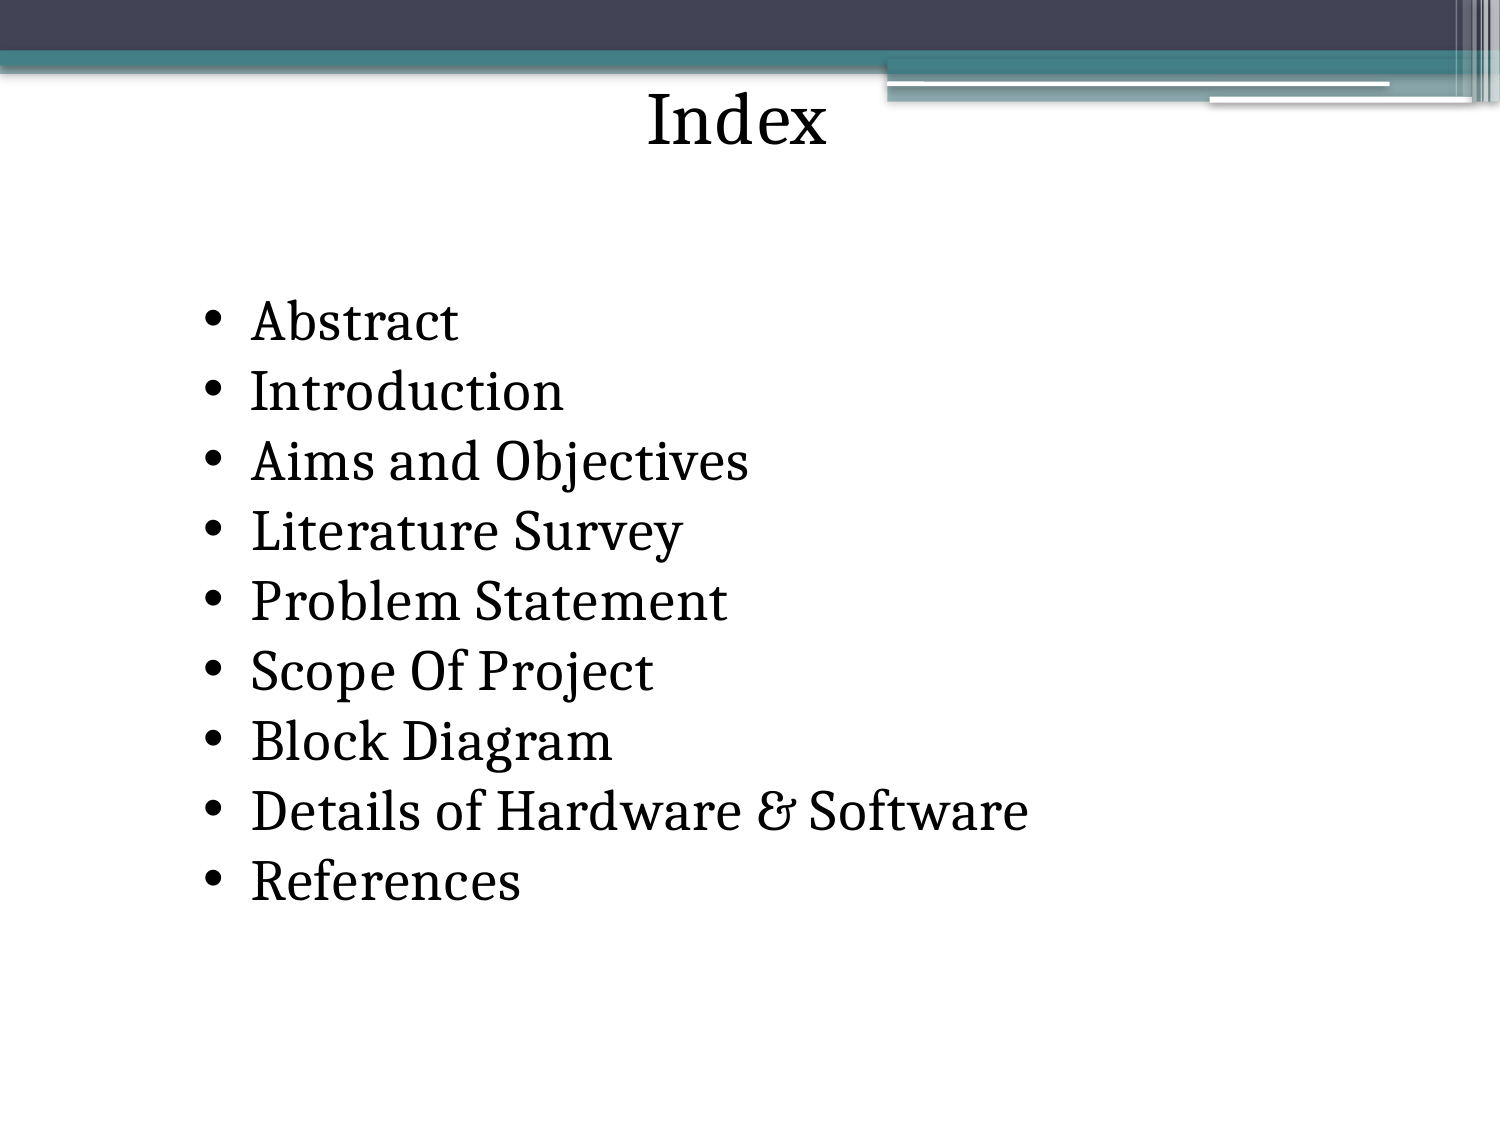

Index
Abstract
Introduction
Aims and Objectives
Literature Survey
Problem Statement
Scope Of Project
Block Diagram
Details of Hardware & Software
References